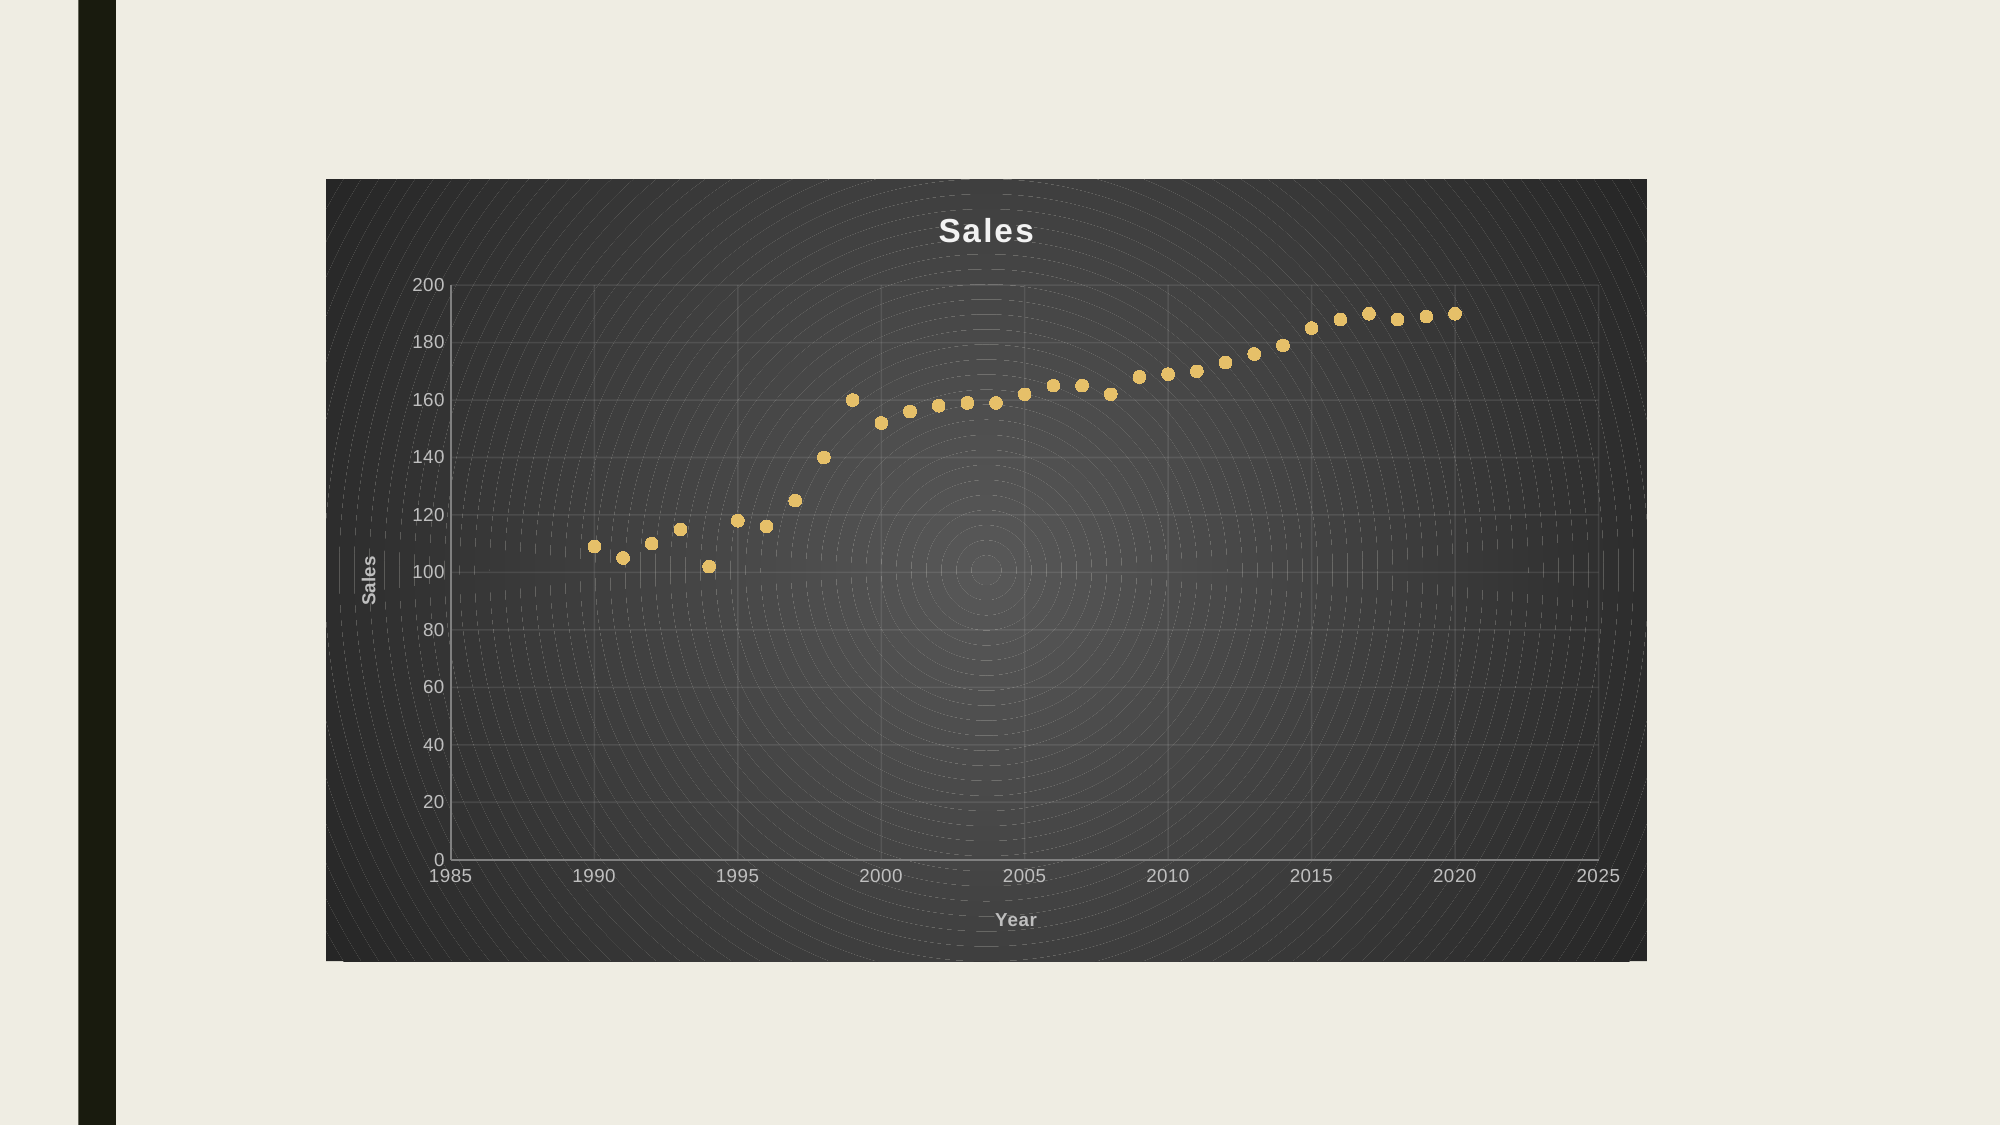

### Chart:

| Category | Sales |
|---|---|